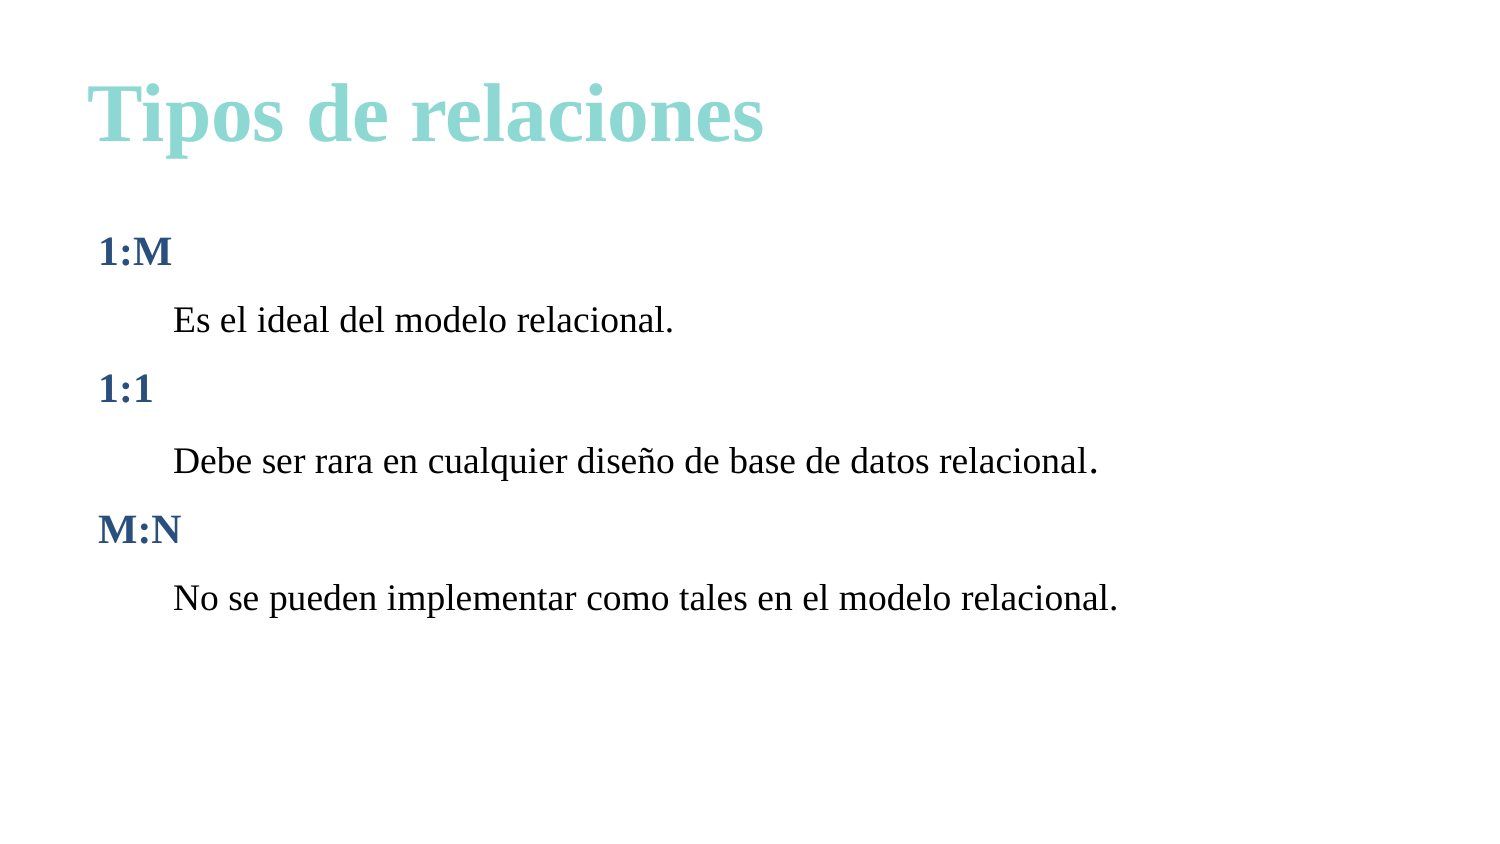

Tipos de relaciones
1:M
Es el ideal del modelo relacional.
1:1
Debe ser rara en cualquier diseño de base de datos relacional.
M:N
No se pueden implementar como tales en el modelo relacional.